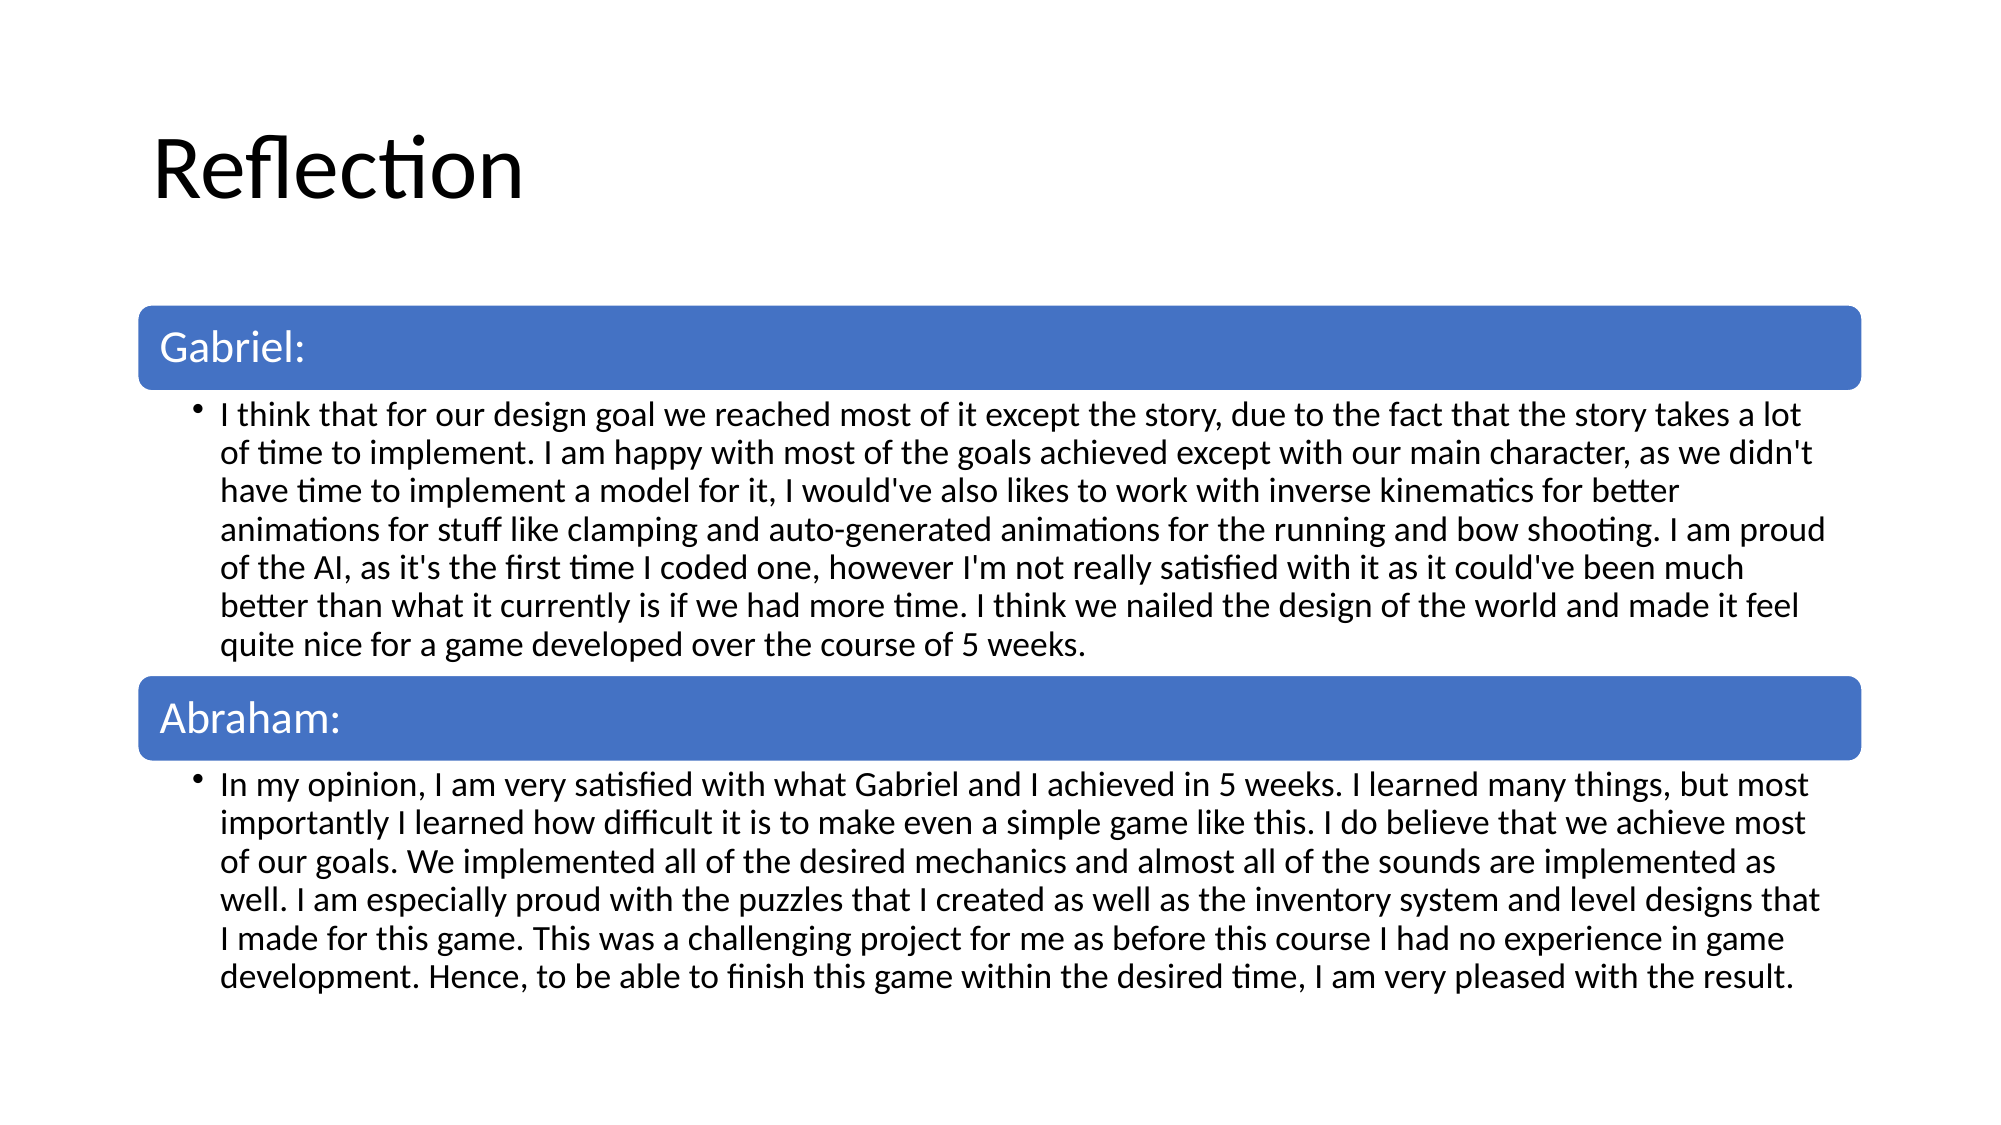

# Reflection
Gabriel:
I think that for our design goal we reached most of it except the story, due to the fact that the story takes a lot of time to implement. I am happy with most of the goals achieved except with our main character, as we didn't have time to implement a model for it, I would've also likes to work with inverse kinematics for better animations for stuff like clamping and auto-generated animations for the running and bow shooting. I am proud of the AI, as it's the first time I coded one, however I'm not really satisfied with it as it could've been much better than what it currently is if we had more time. I think we nailed the design of the world and made it feel quite nice for a game developed over the course of 5 weeks.
Abraham:
In my opinion, I am very satisfied with what Gabriel and I achieved in 5 weeks. I learned many things, but most importantly I learned how difficult it is to make even a simple game like this. I do believe that we achieve most of our goals. We implemented all of the desired mechanics and almost all of the sounds are implemented as well. I am especially proud with the puzzles that I created as well as the inventory system and level designs that I made for this game. This was a challenging project for me as before this course I had no experience in game development. Hence, to be able to finish this game within the desired time, I am very pleased with the result.